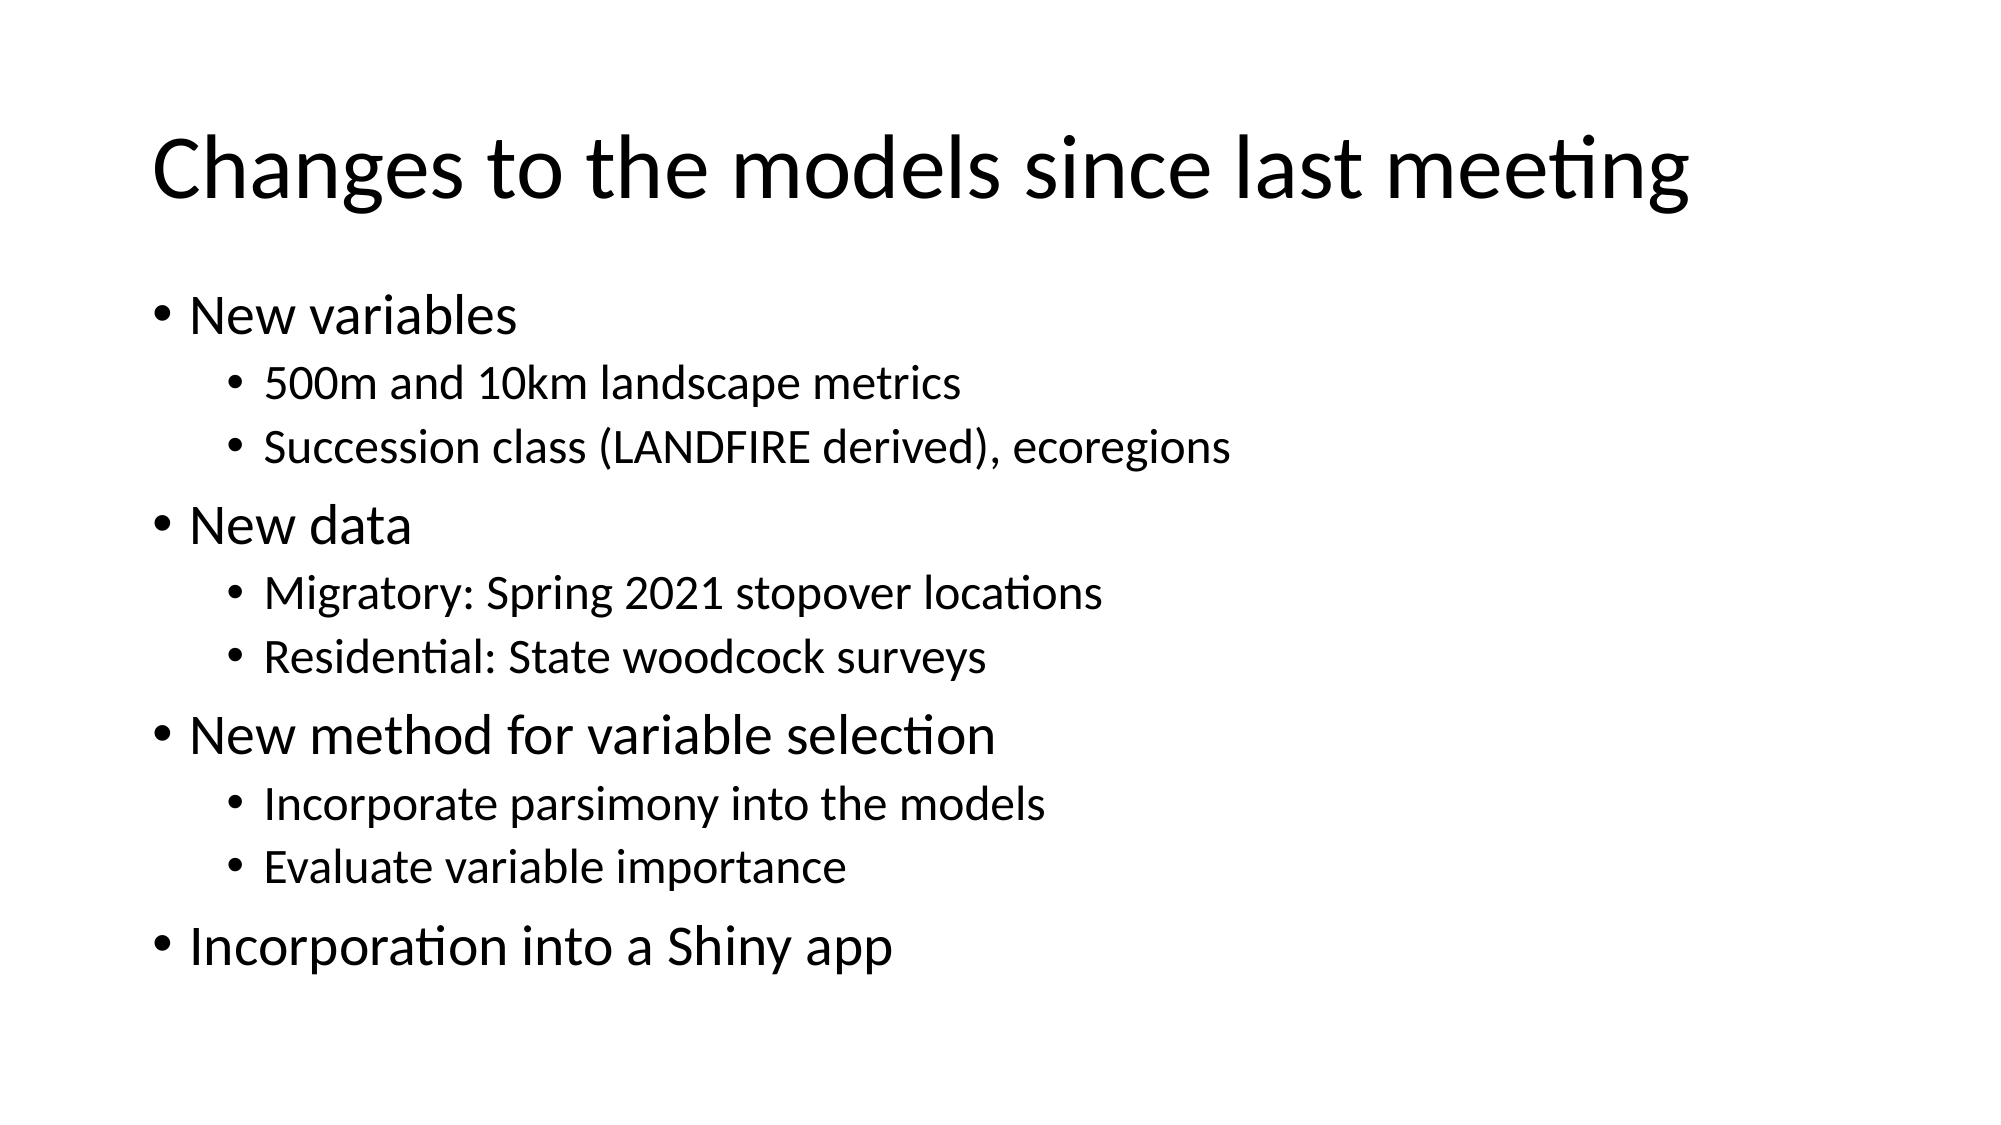

# Changes to the models since last meeting
New variables
500m and 10km landscape metrics
Succession class (LANDFIRE derived), ecoregions
New data
Migratory: Spring 2021 stopover locations
Residential: State woodcock surveys
New method for variable selection
Incorporate parsimony into the models
Evaluate variable importance
Incorporation into a Shiny app